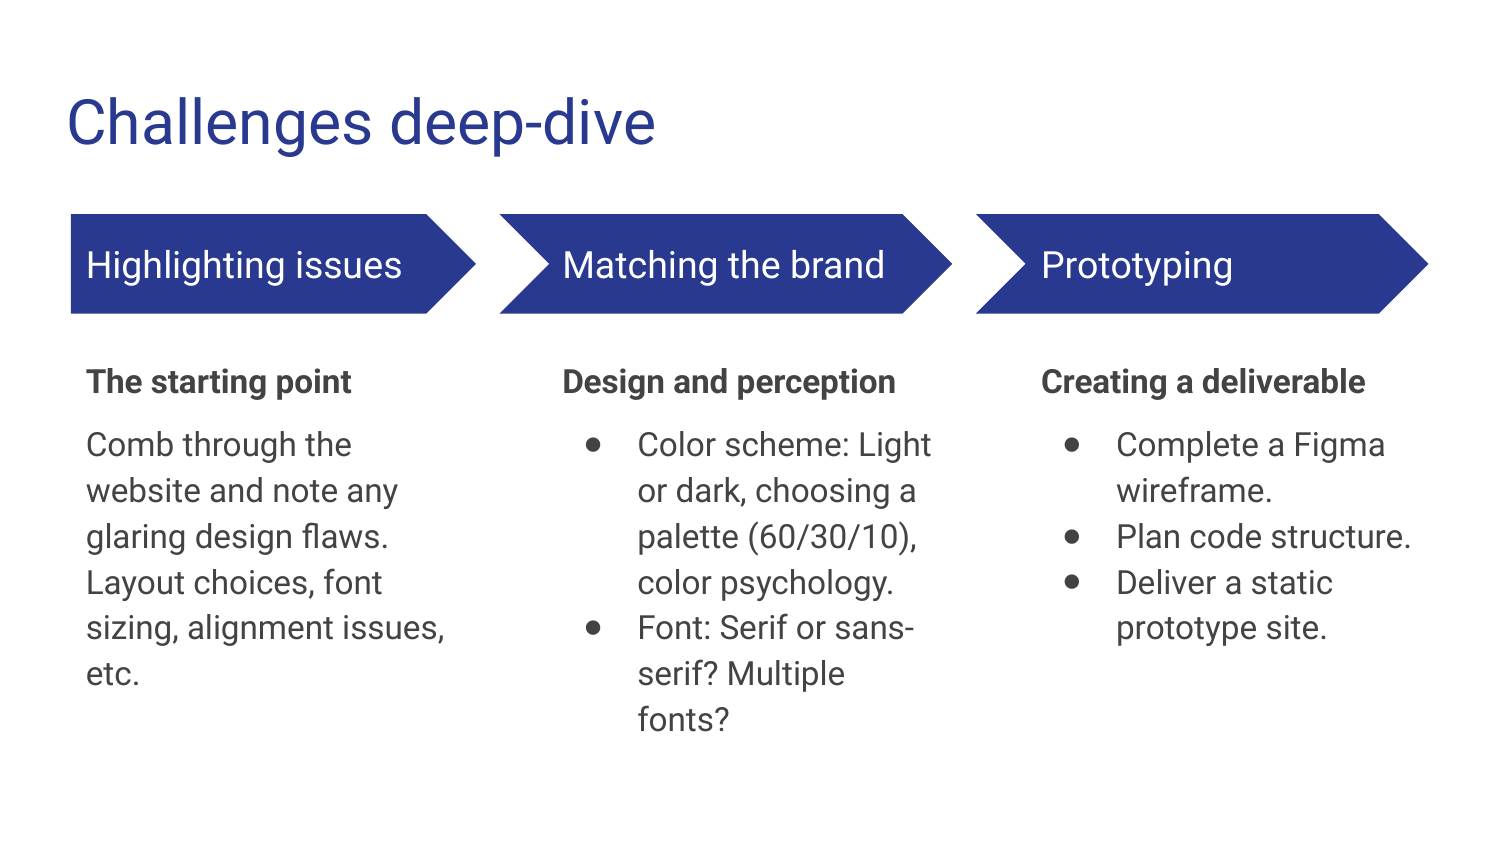

# Challenges deep-dive

Highlighting issues
Matching the brand
Prototyping
The starting point
Comb through the website and note any glaring design flaws. Layout choices, font sizing, alignment issues, etc.
Design and perception
Color scheme: Light or dark, choosing a palette (60/30/10), color psychology.
Font: Serif or sans-serif? Multiple fonts?
Creating a deliverable
Complete a Figma wireframe.
Plan code structure.
Deliver a static prototype site.